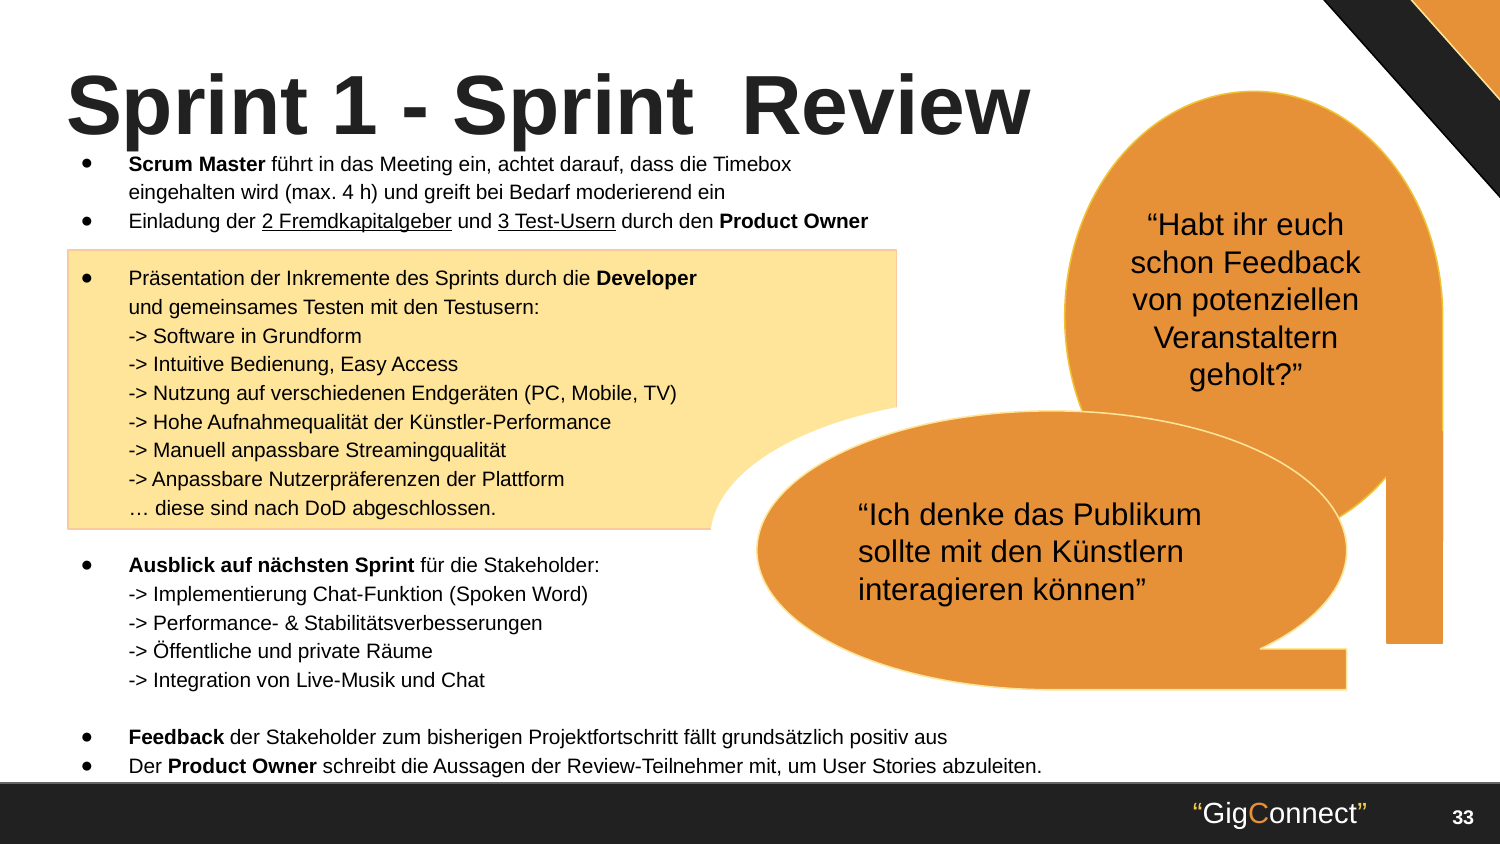

# Sprint 1 - Sprint  Review

Scrum Master führt in das Meeting ein, achtet darauf, dass die Timebox
eingehalten wird (max. 4 h) und greift bei Bedarf moderierend ein
Einladung der 2 Fremdkapitalgeber und 3 Test-Usern durch den Product Owner

Präsentation der Inkremente des Sprints durch die Developer
und gemeinsames Testen mit den Testusern:
-> Software in Grundform
-> Intuitive Bedienung, Easy Access
-> Nutzung auf verschiedenen Endgeräten (PC, Mobile, TV)
-> Hohe Aufnahmequalität der Künstler-Performance
-> Manuell anpassbare Streamingqualität
-> Anpassbare Nutzerpräferenzen der Plattform
… diese sind nach DoD abgeschlossen.

Ausblick auf nächsten Sprint für die Stakeholder:
-> Implementierung Chat-Funktion (Spoken Word)
-> Performance- & Stabilitätsverbesserungen
-> Öffentliche und private Räume
-> Integration von Live-Musik und Chat

Feedback der Stakeholder zum bisherigen Projektfortschritt fällt grundsätzlich positiv aus
Der Product Owner schreibt die Aussagen der Review-Teilnehmer mit, um User Stories abzuleiten.
“Habt ihr euch schon Feedback von potenziellen Veranstaltern geholt?”

“Ich denke das Publikum sollte mit den Künstlern interagieren können”
“Ich denke das Publikum sollte mit den Künstlern interagieren können”

33